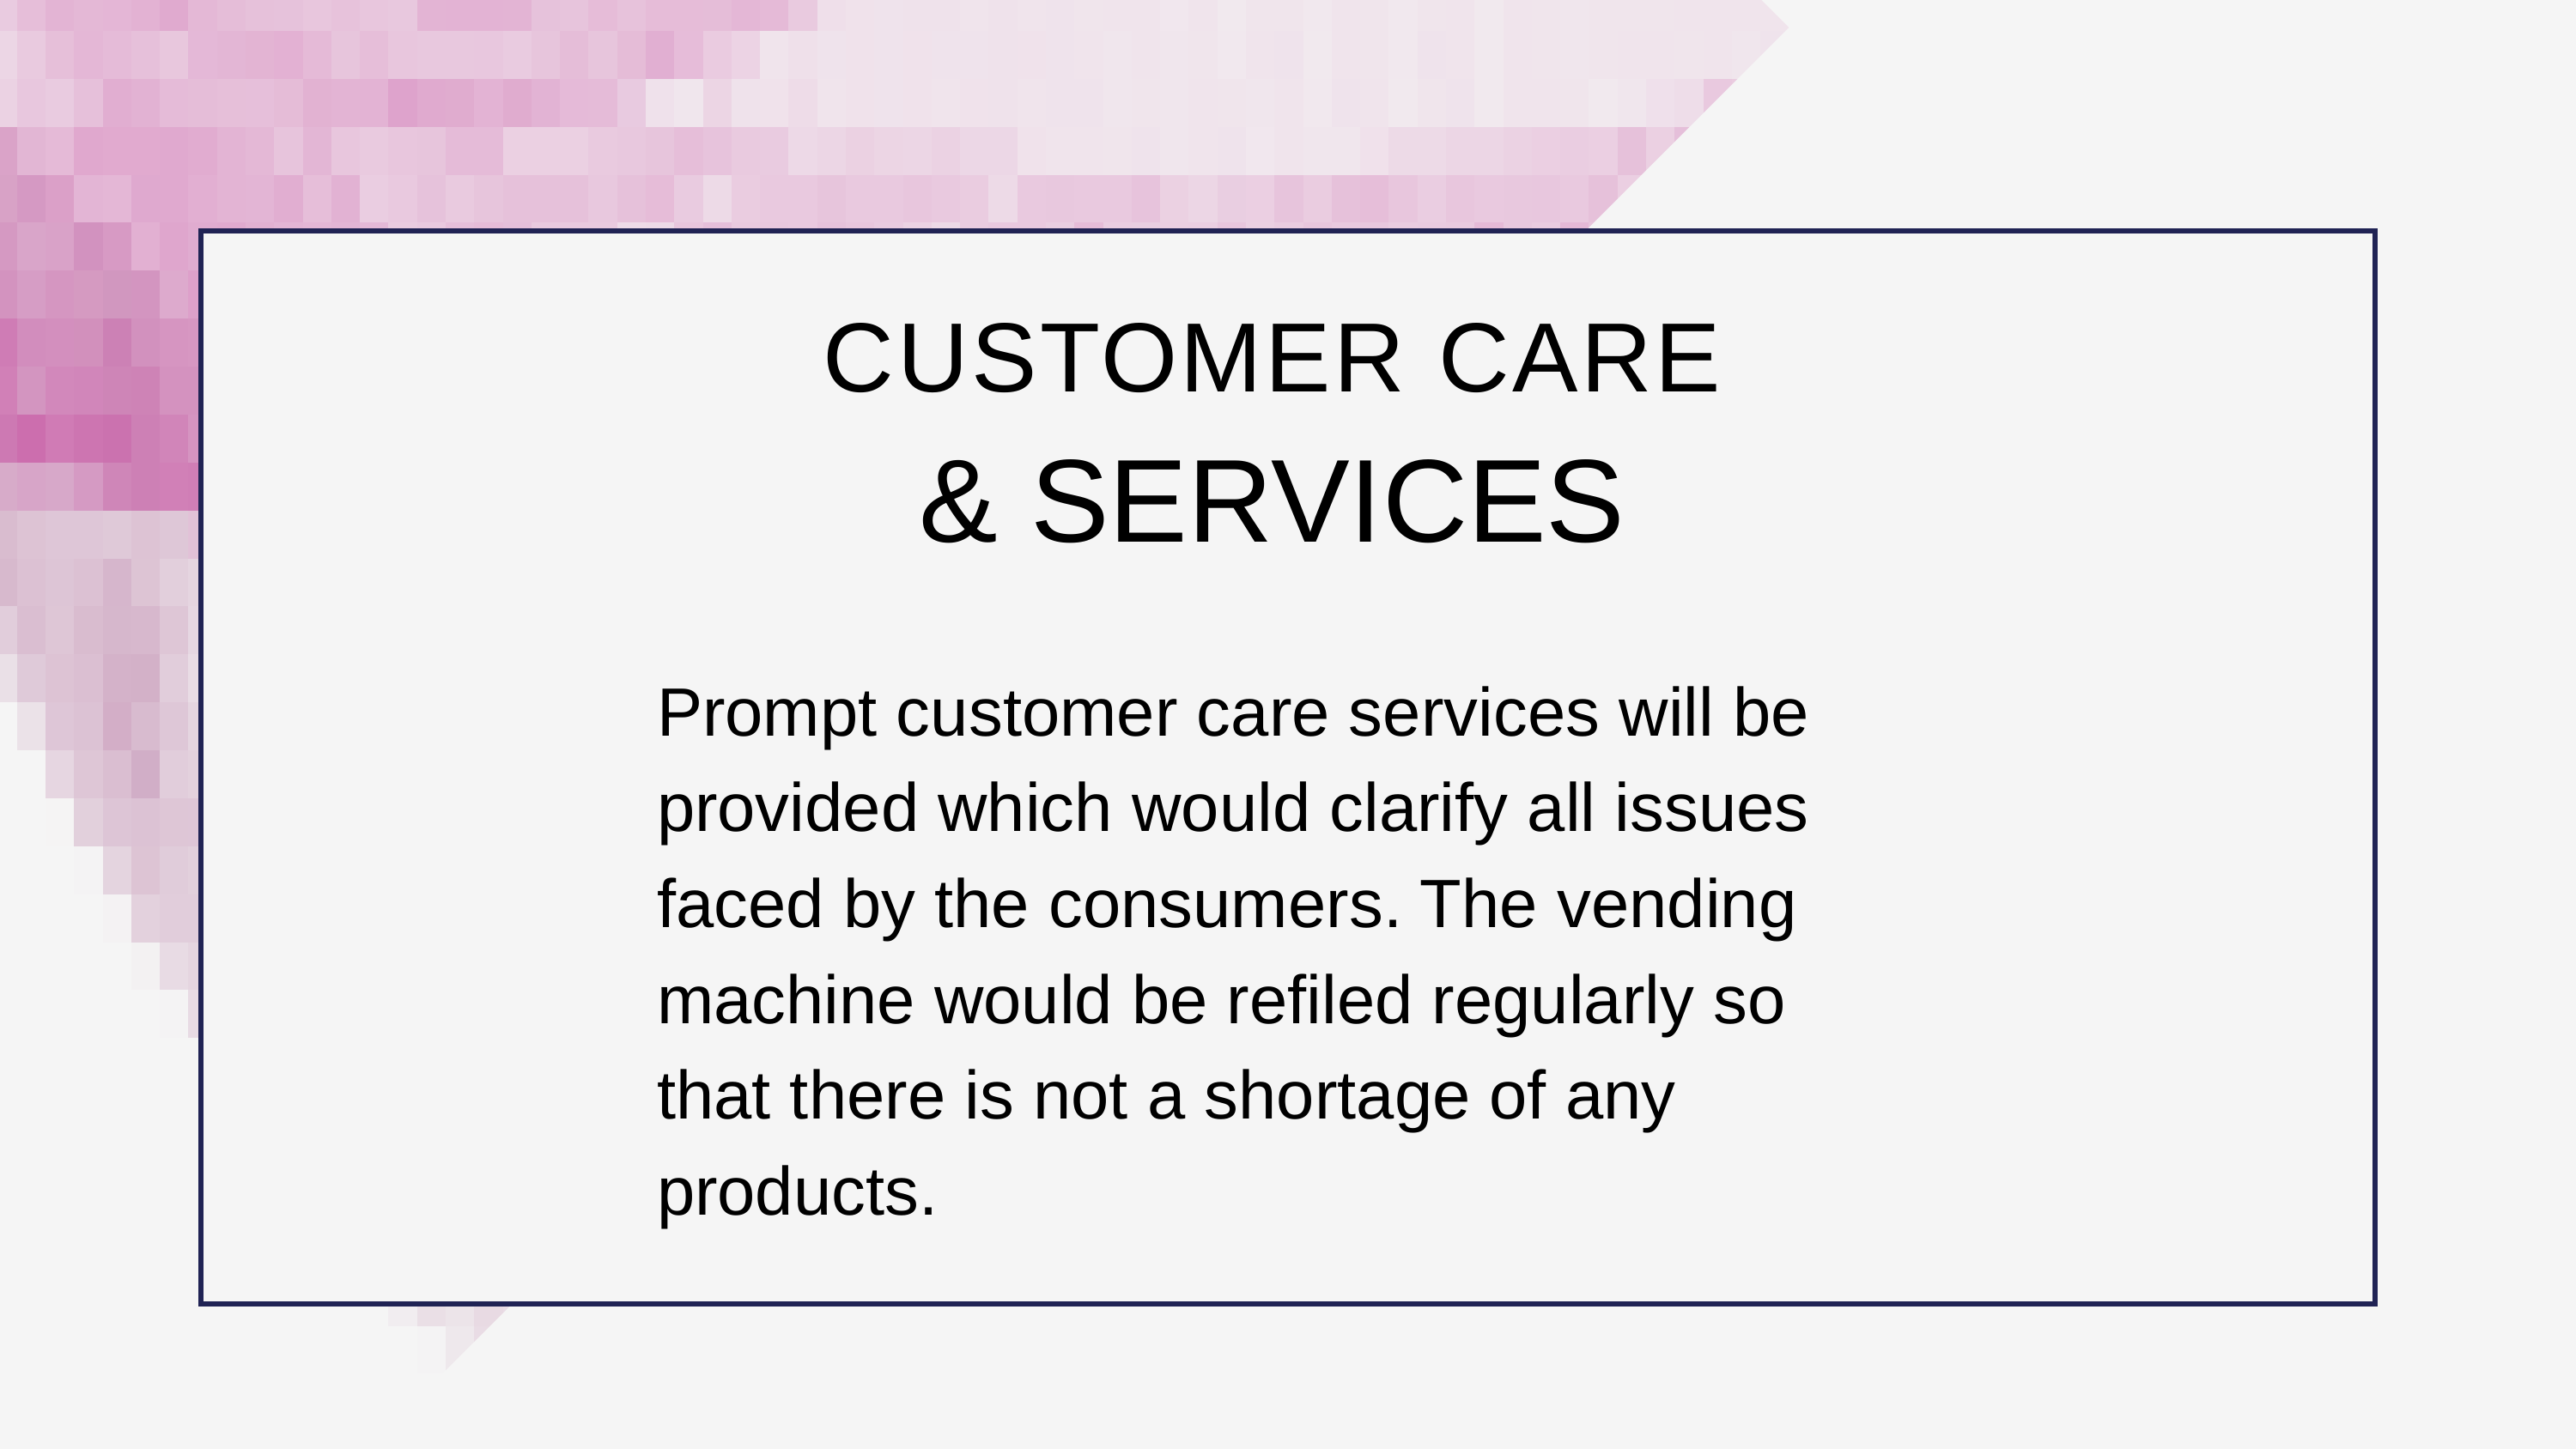

CUSTOMER CARE
& SERVICES
Prompt customer care services will be provided which would clarify all issues faced by the consumers. The vending machine would be refiled regularly so that there is not a shortage of any products.